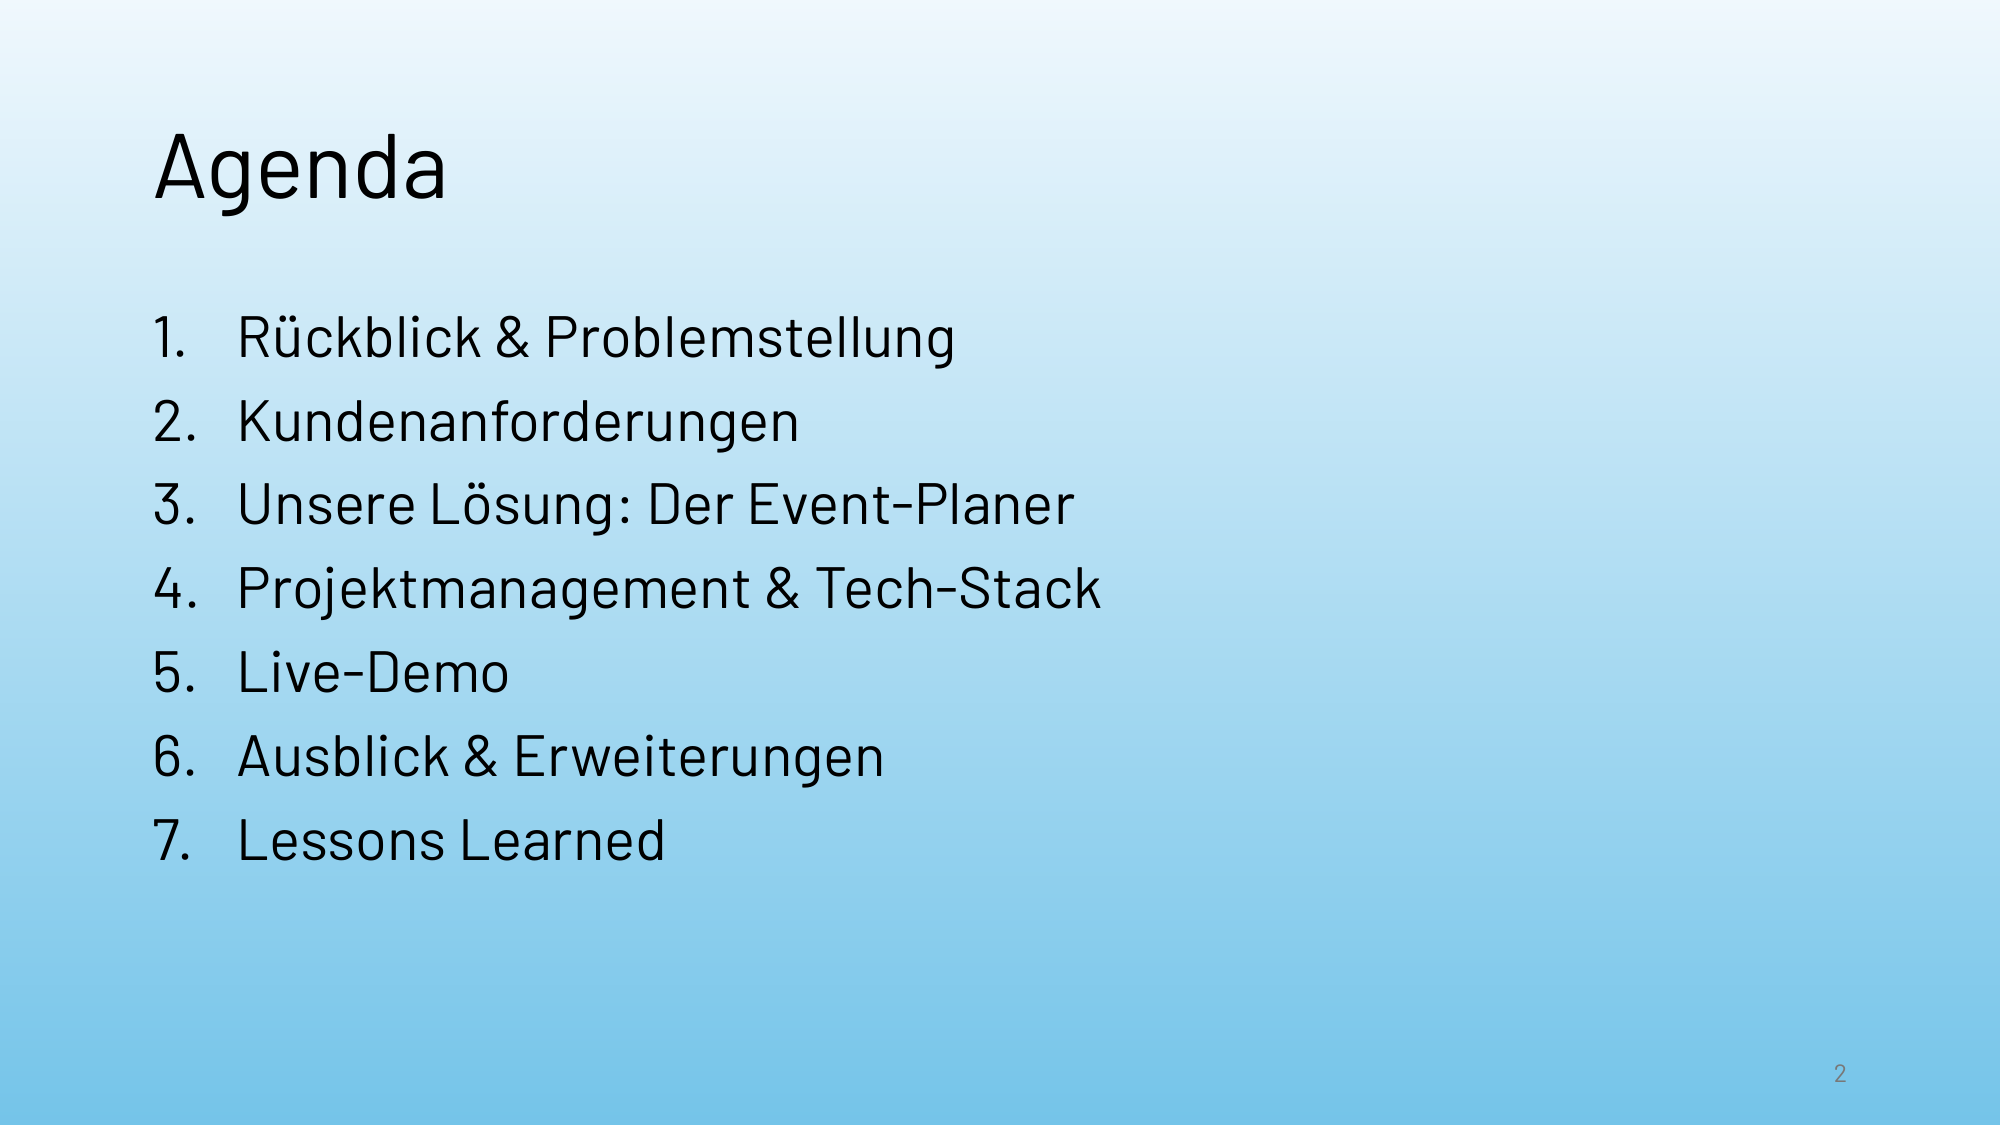

# Agenda
Rückblick & Problemstellung
Kundenanforderungen
Unsere Lösung: Der Event-Planer
Projektmanagement & Tech-Stack
Live-Demo
Ausblick & Erweiterungen
Lessons Learned
2